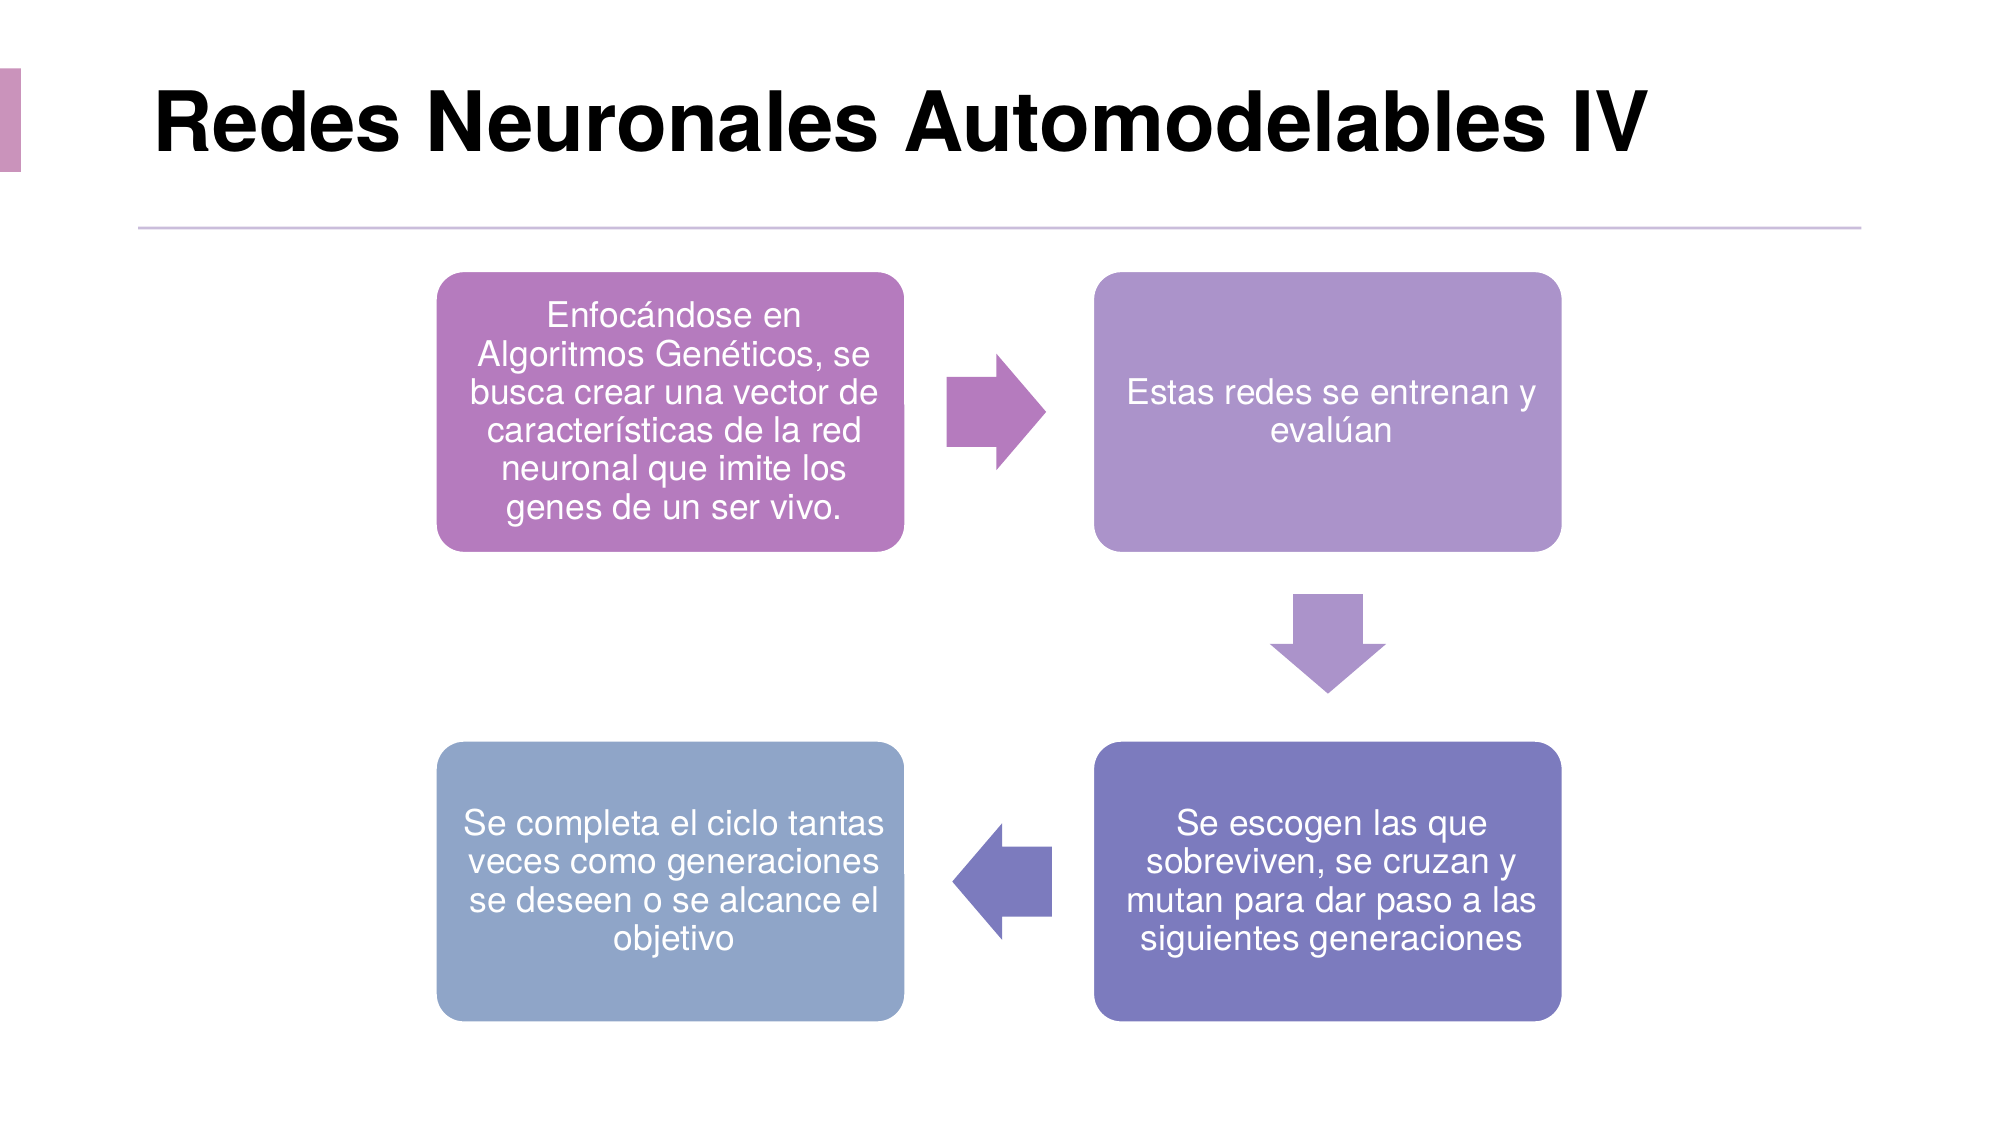

# Redes Neuronales Automodelables IV

Enfocándose en Algoritmos Genéticos, se busca crear una vector de características de la red neuronal que imite los genes de un ser vivo.

Estas redes se entrenan y evalúan

Se escogen las que sobreviven, se cruzan y mutan para dar paso a las siguientes generaciones

Se completa el ciclo tantas veces como generaciones se deseen o se alcance el objetivo
27